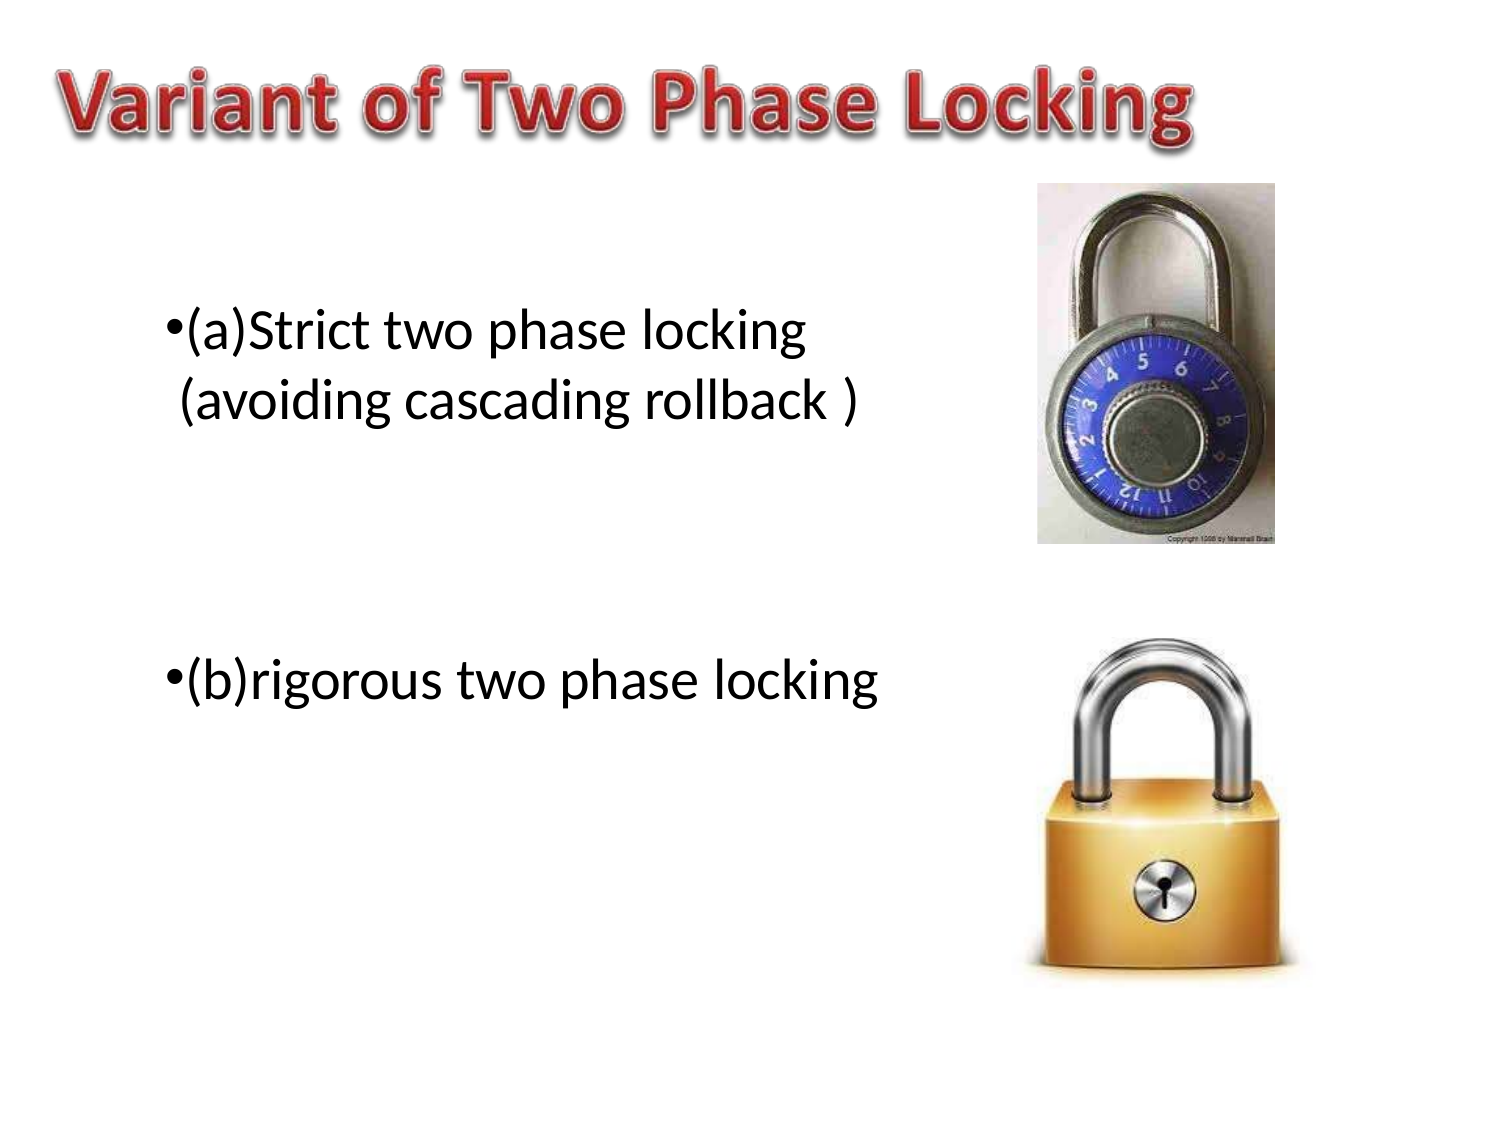

(a)Strict two phase locking
(avoiding cascading rollback )

(b)rigorous two phase locking